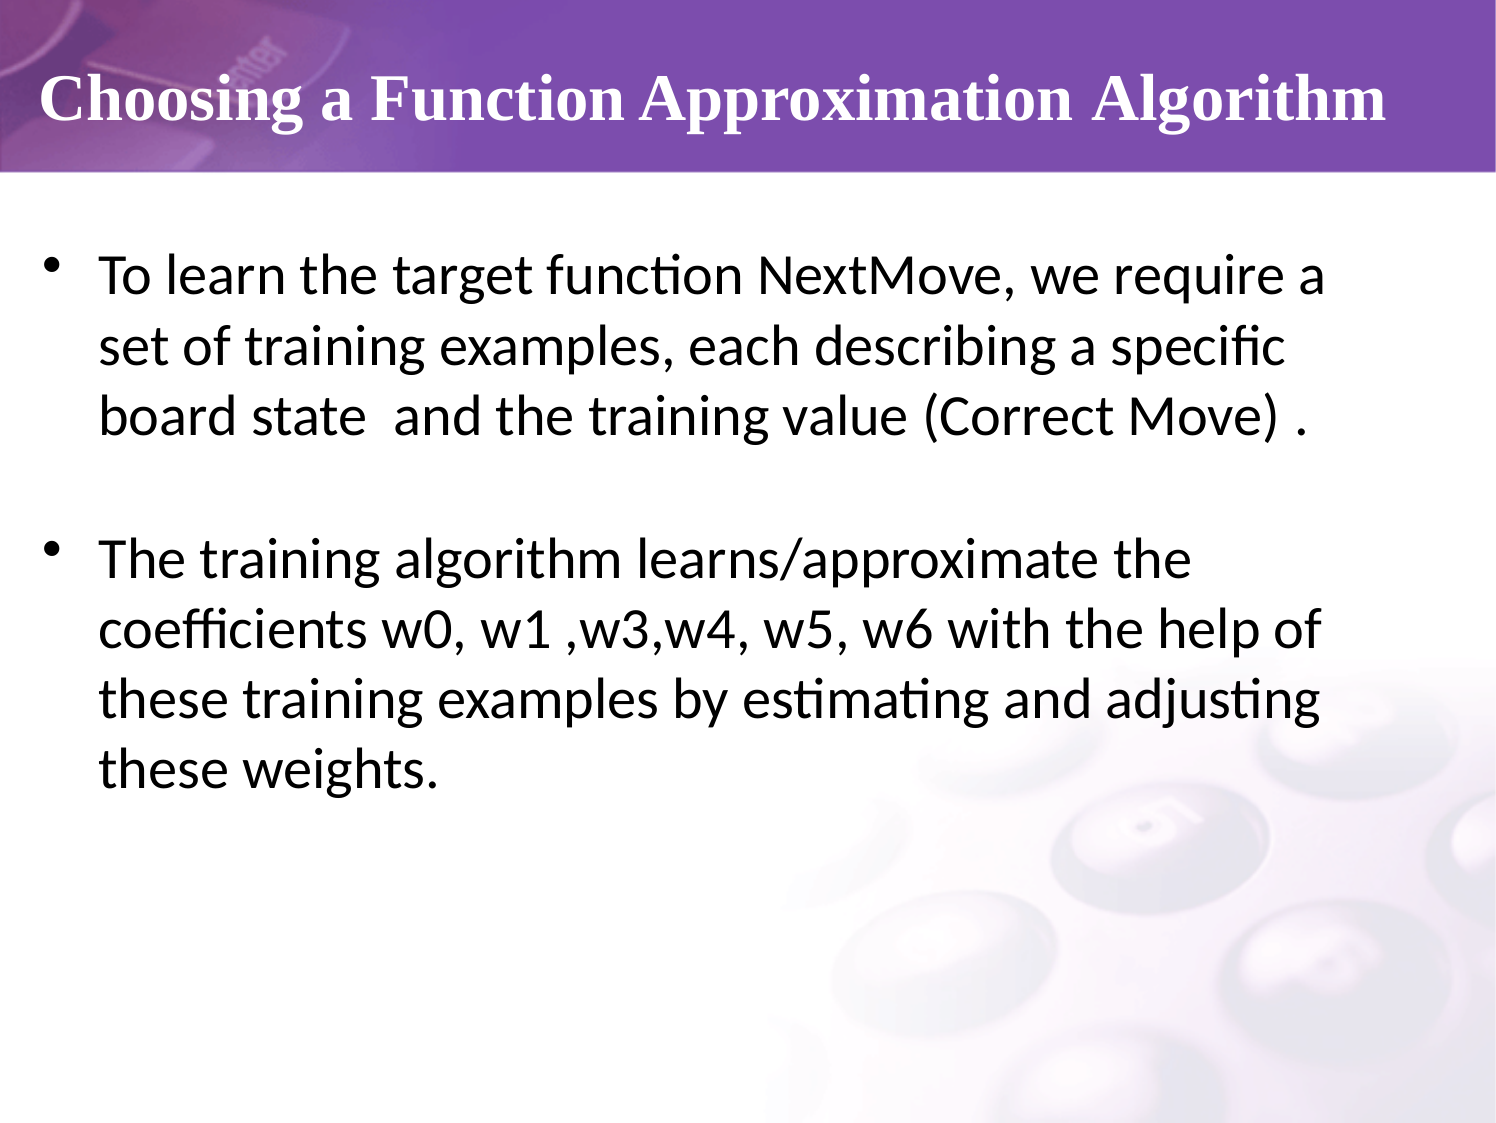

# Choosing a Function Approximation Algorithm
To learn the target function NextMove, we require a set of training examples, each describing a specific board state  and the training value (Correct Move) .

The training algorithm learns/approximate the coefficients w0, w1 ,w3,w4, w5, w6 with the help of these training examples by estimating and adjusting these weights.